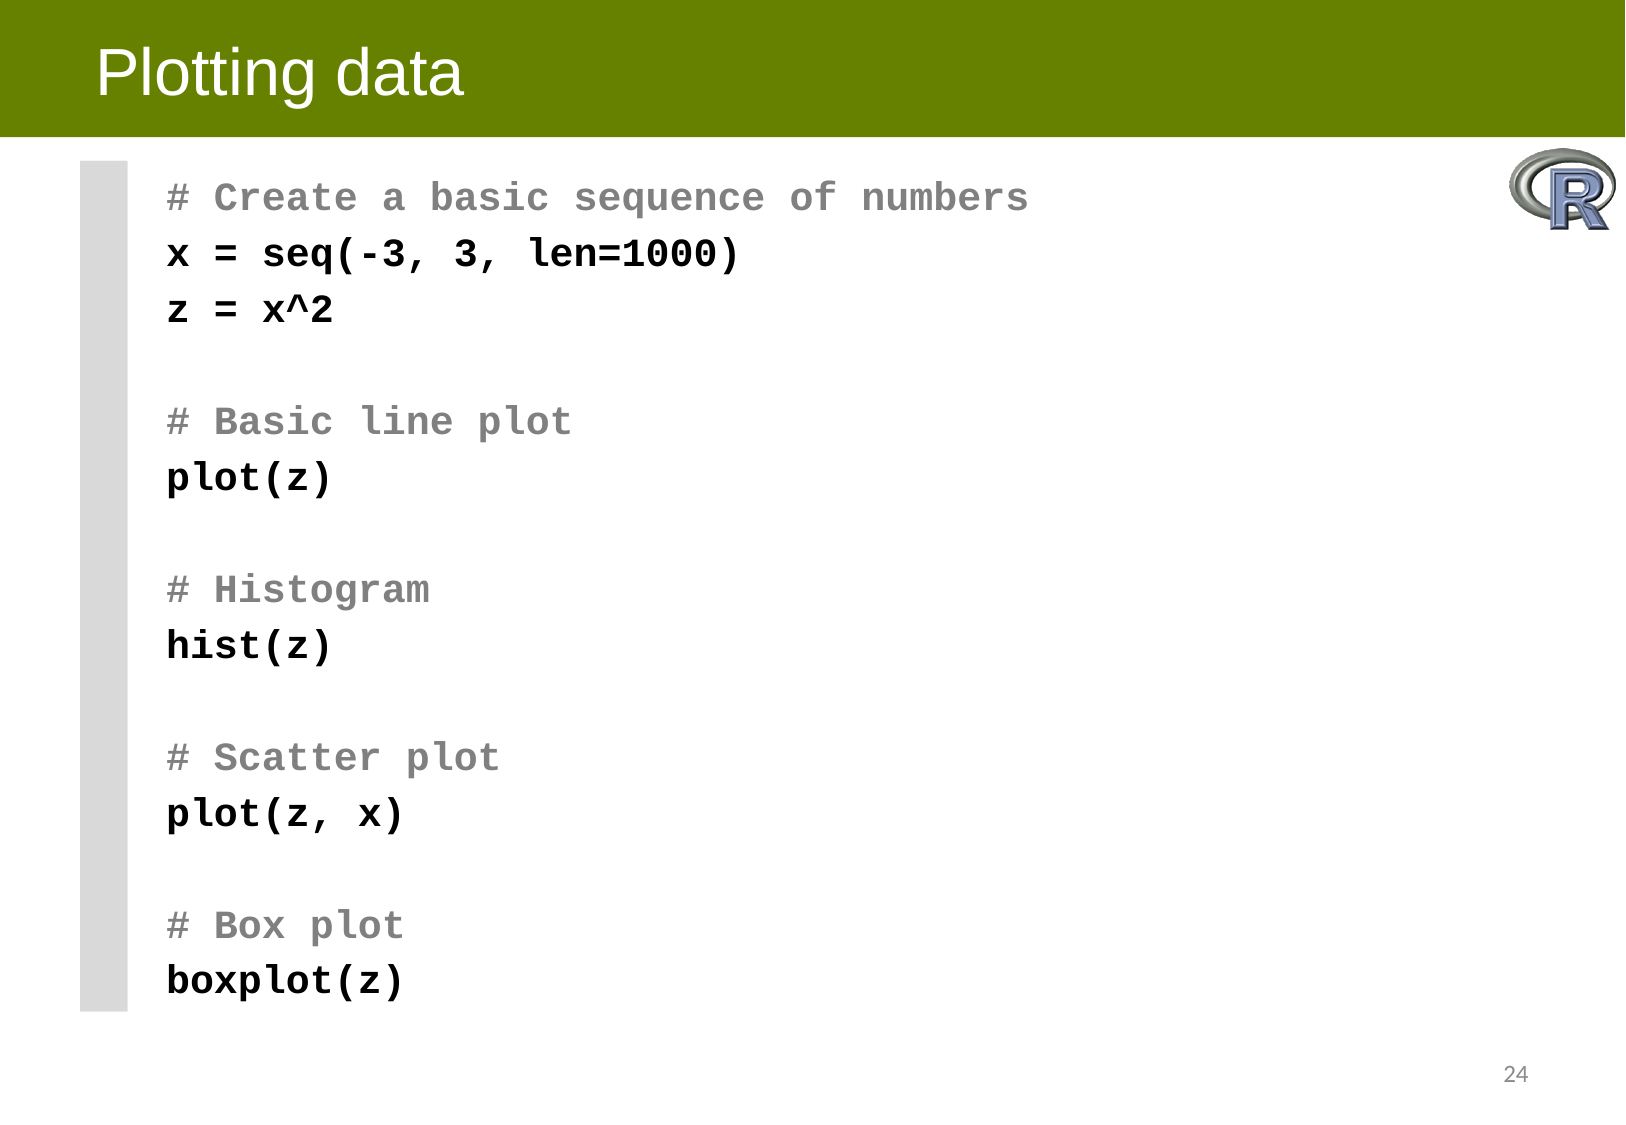

# Plotting data
# Create a basic sequence of numbers
x = seq(-3, 3, len=1000)
z = x^2

# Basic line plot
plot(z)

# Histogram
hist(z)

# Scatter plot
plot(z, x)

# Box plot
boxplot(z)
24